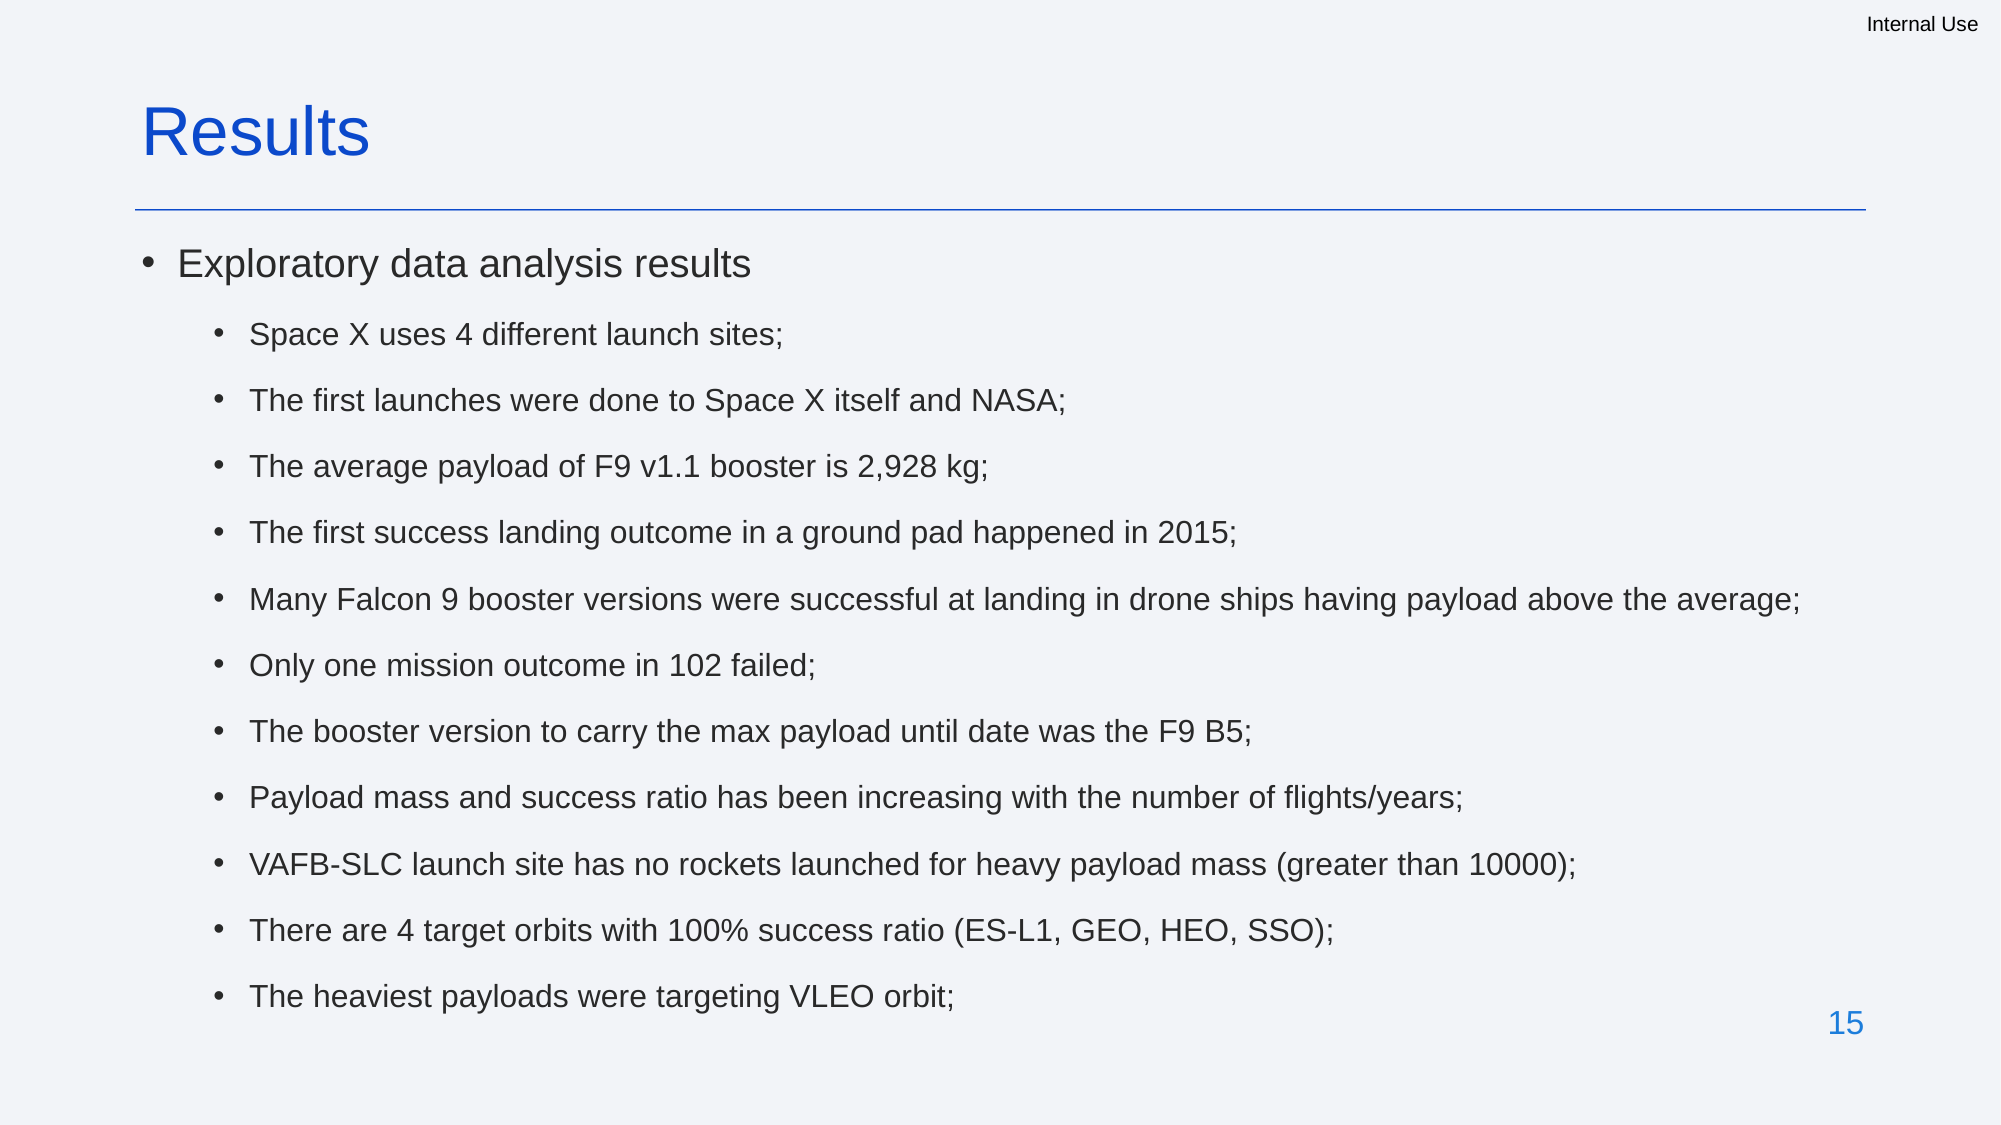

Results
Exploratory data analysis results
Space X uses 4 different launch sites;
The first launches were done to Space X itself and NASA;
The average payload of F9 v1.1 booster is 2,928 kg;
The first success landing outcome in a ground pad happened in 2015;
Many Falcon 9 booster versions were successful at landing in drone ships having payload above the average;
Only one mission outcome in 102 failed;
The booster version to carry the max payload until date was the F9 B5;
Payload mass and success ratio has been increasing with the number of flights/years;
VAFB-SLC launch site has no rockets launched for heavy payload mass (greater than 10000);
There are 4 target orbits with 100% success ratio (ES-L1, GEO, HEO, SSO);
The heaviest payloads were targeting VLEO orbit;

15